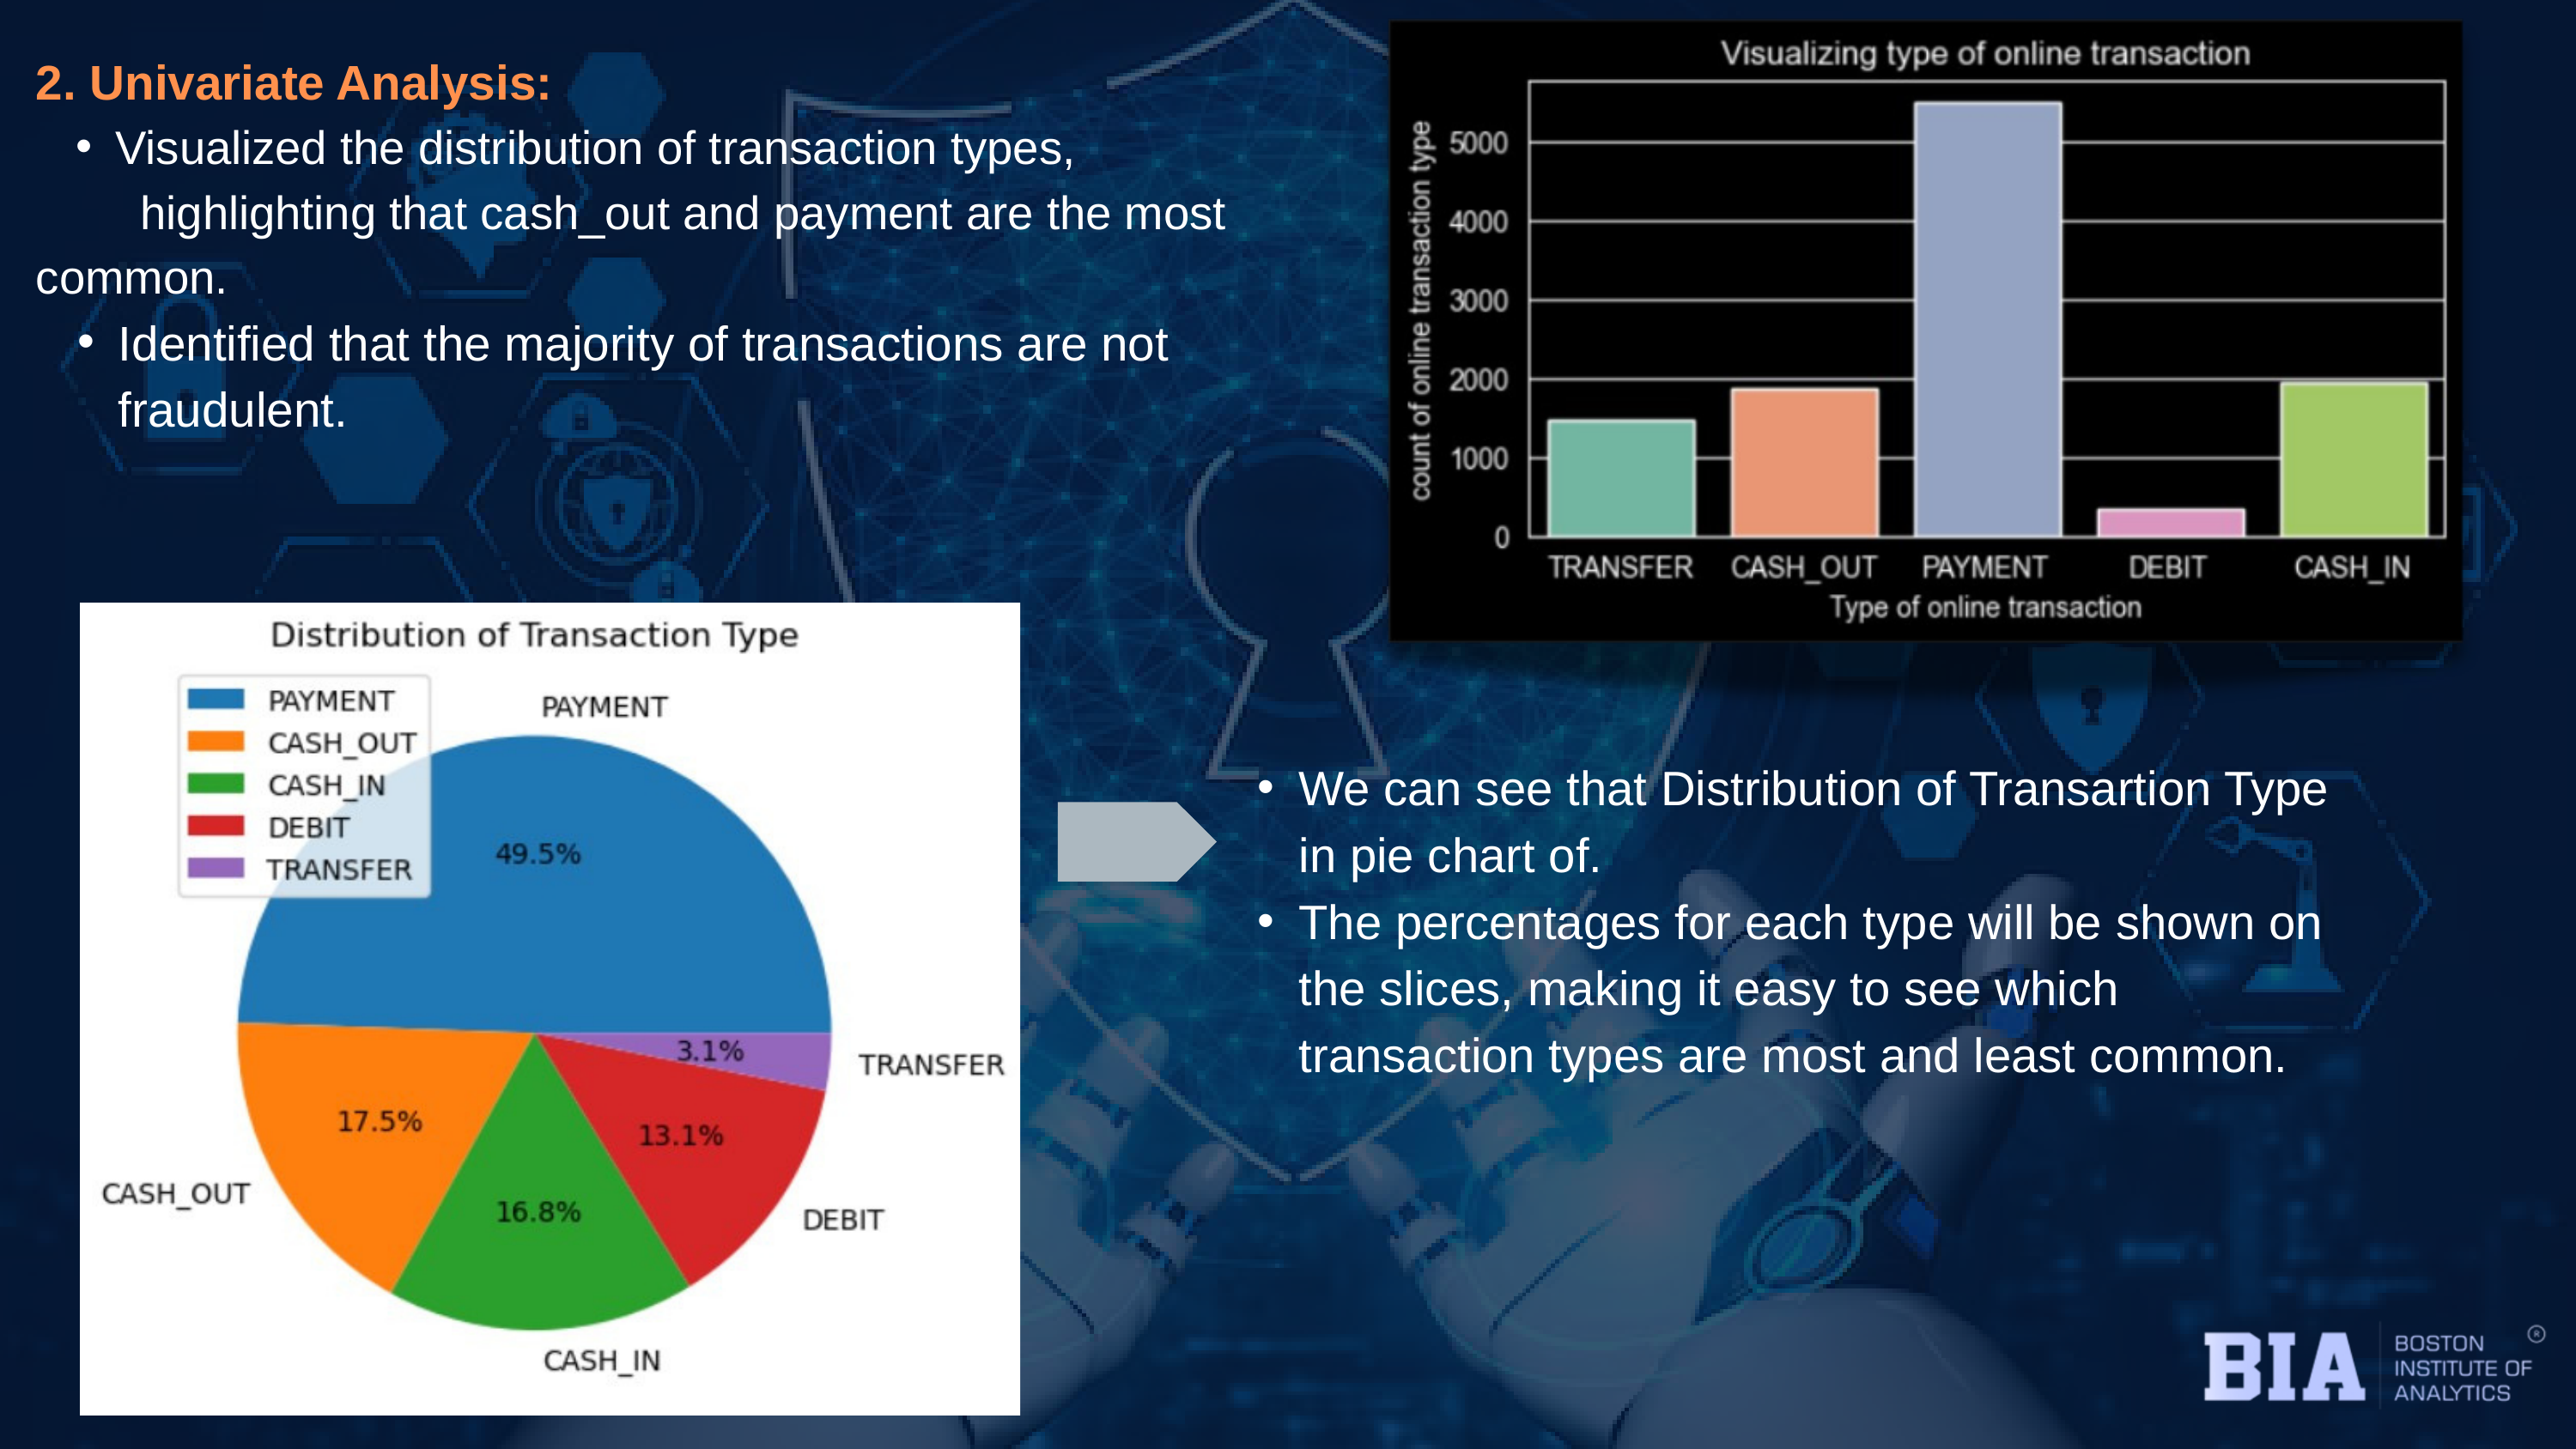

2. Univariate Analysis:
Visualized the distribution of transaction types,
        highlighting that cash_out and payment are the most common.
Identified that the majority of transactions are not fraudulent.

We can see that Distribution of Transartion Type in pie chart of.
The percentages for each type will be shown on the slices, making it easy to see which transaction types are most and least common.